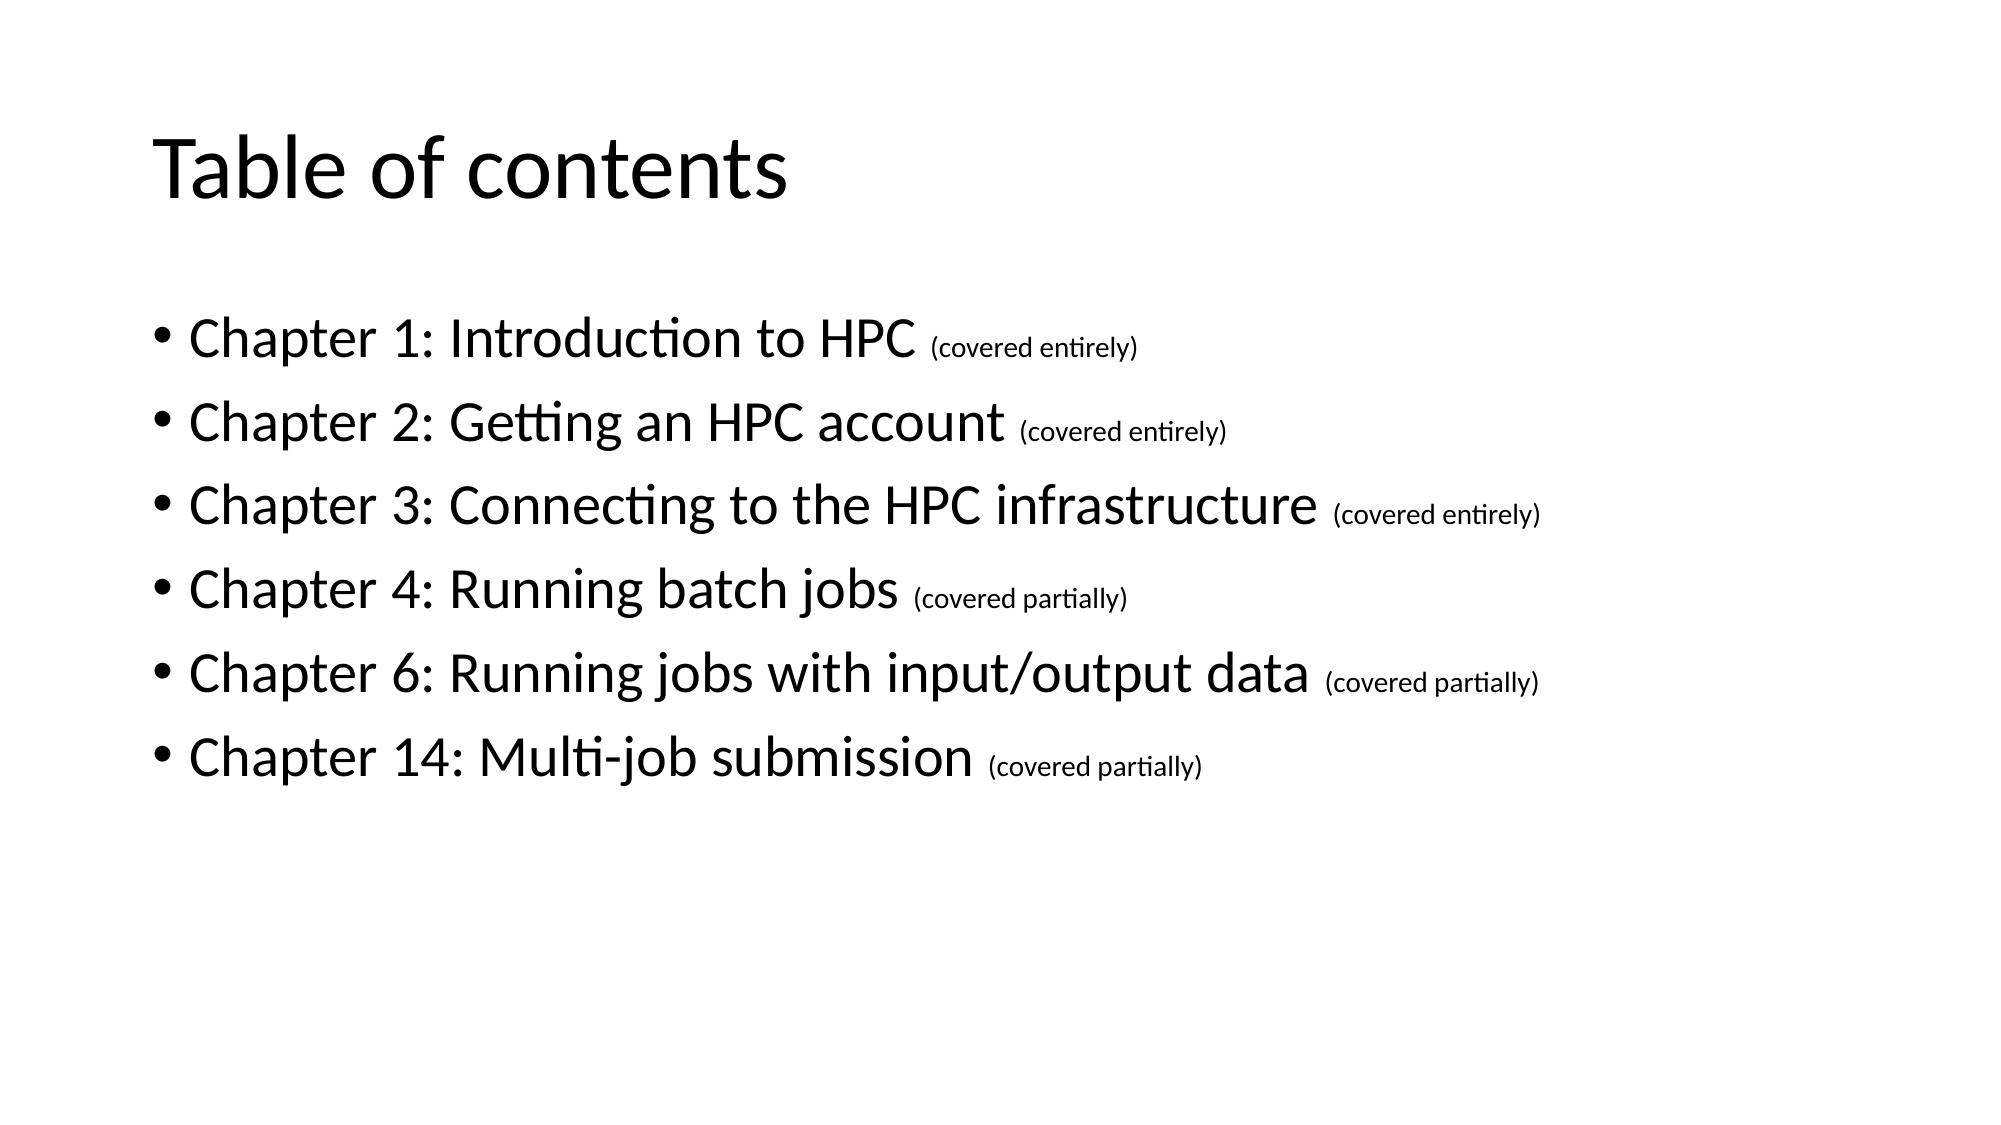

# Table of contents
Chapter 1: Introduction to HPC (covered entirely)
Chapter 2: Getting an HPC account (covered entirely)
Chapter 3: Connecting to the HPC infrastructure (covered entirely)
Chapter 4: Running batch jobs (covered partially)
Chapter 6: Running jobs with input/output data (covered partially)
Chapter 14: Multi-job submission (covered partially)